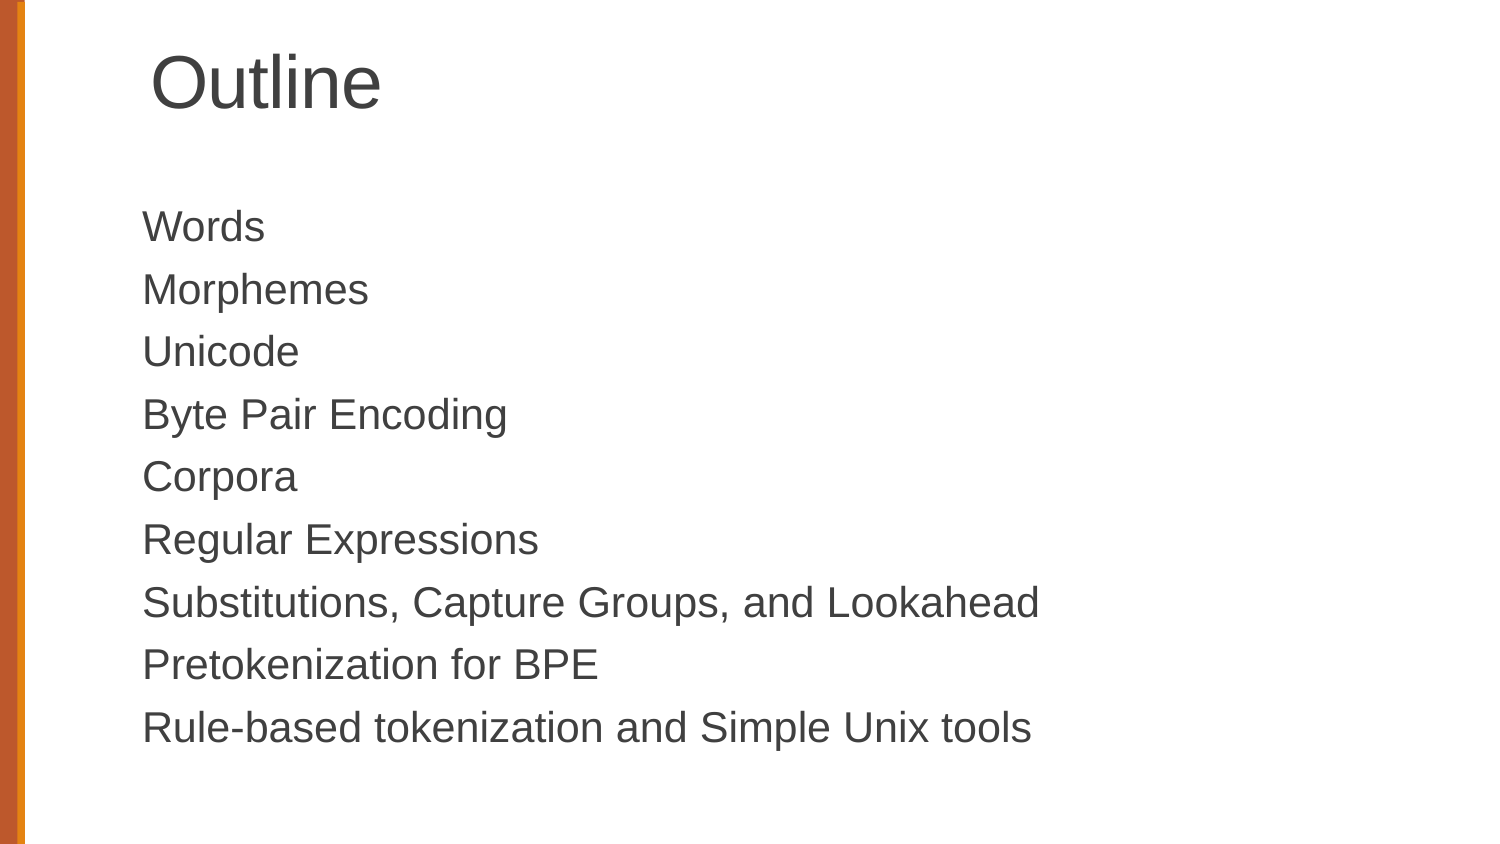

# Outline
Words
Morphemes
Unicode
Byte Pair Encoding
Corpora
Regular Expressions
Substitutions, Capture Groups, and Lookahead
Pretokenization for BPE
Rule-based tokenization and Simple Unix tools